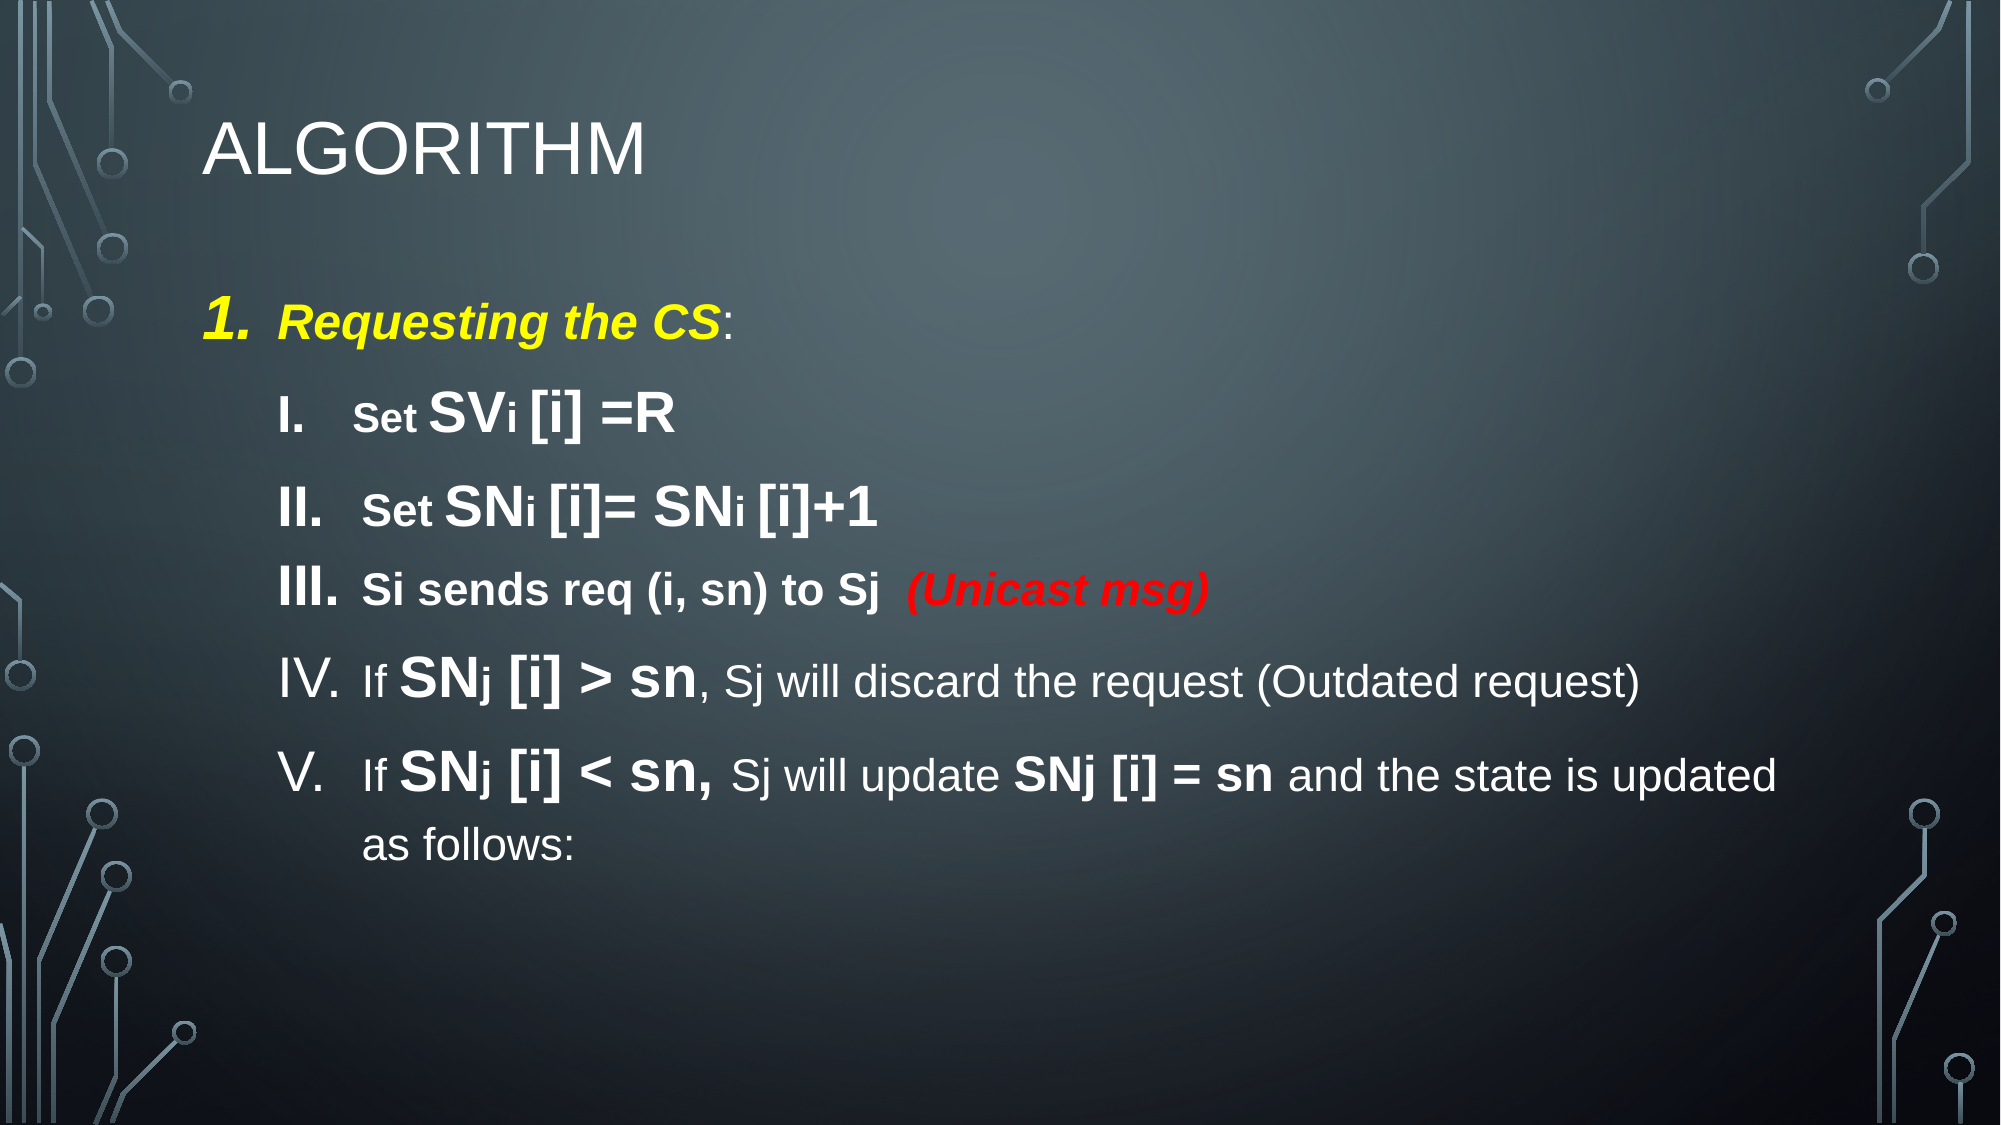

# Algorithm
Requesting the CS:
Set SVi [i] =R
Set SNi [i]= SNi [i]+1
Si sends req (i, sn) to Sj  (Unicast msg)
If SNj [i] > sn, Sj will discard the request (Outdated request)
If SNj [i] < sn, Sj will update SNj [i] = sn and the state is updated as follows: